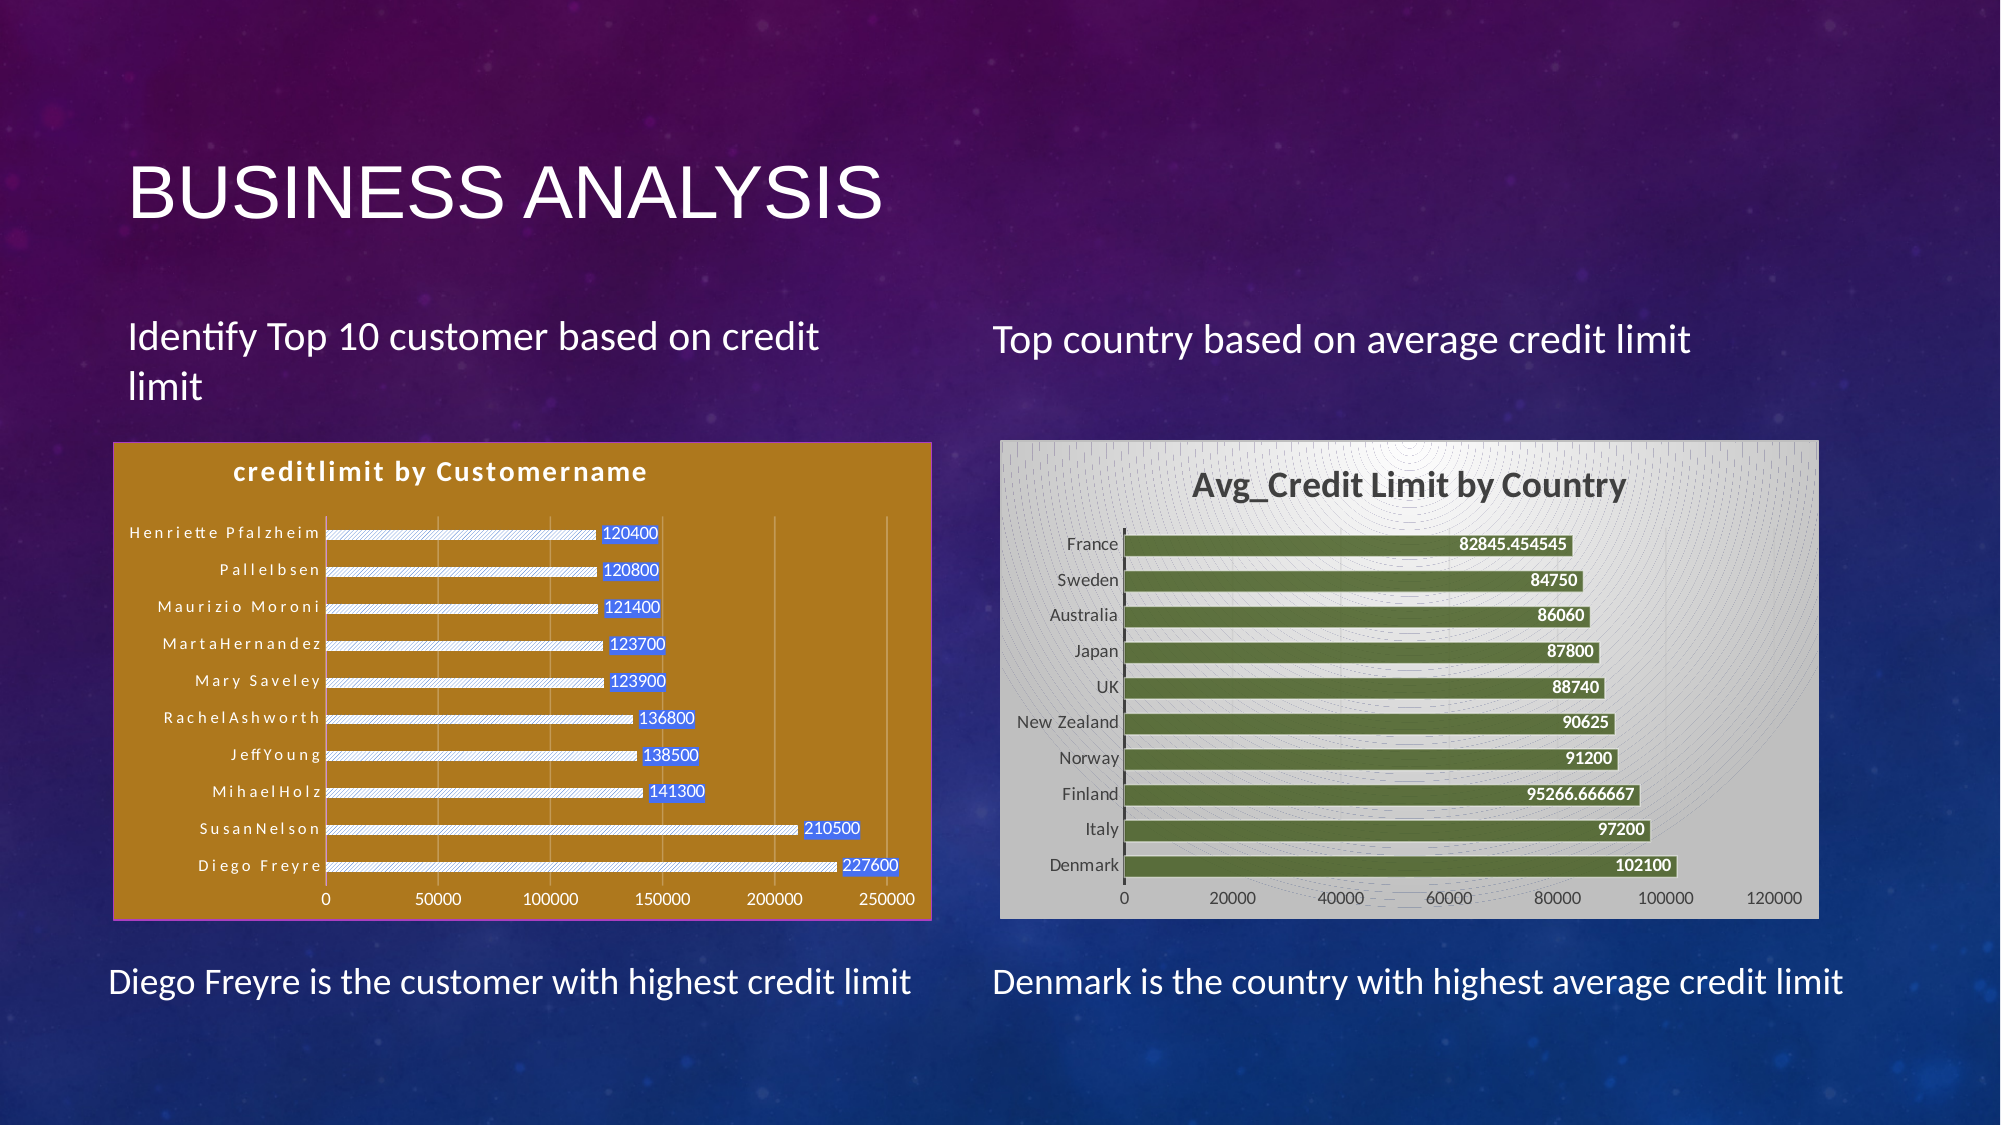

# Business Analysis
Top country based on average credit limit
Identify Top 10 customer based on credit limit

### Chart: Avg_Credit Limit by Country

| Category | avg_creditlimit |
|---|---|
| Denmark | 102100.0 |
| Italy | 97200.0 |
| Finland | 95266.666667 |
| Norway | 91200.0 |
| New Zealand | 90625.0 |
| UK | 88740.0 |
| Japan | 87800.0 |
| Australia | 86060.0 |
| Sweden | 84750.0 |
| France | 82845.454545 |

### Chart: creditlimit by Customername

| Category | creditlimit |
|---|---|
| Diego Freyre | 227600.0 |
| SusanNelson | 210500.0 |
| MihaelHolz | 141300.0 |
| JeffYoung | 138500.0 |
| RachelAshworth | 136800.0 |
| Mary Saveley | 123900.0 |
| MartaHernandez | 123700.0 |
| Maurizio Moroni | 121400.0 |
| PalleIbsen | 120800.0 |
| Henriette Pfalzheim | 120400.0 |
Diego Freyre is the customer with highest credit limit
Denmark is the country with highest average credit limit